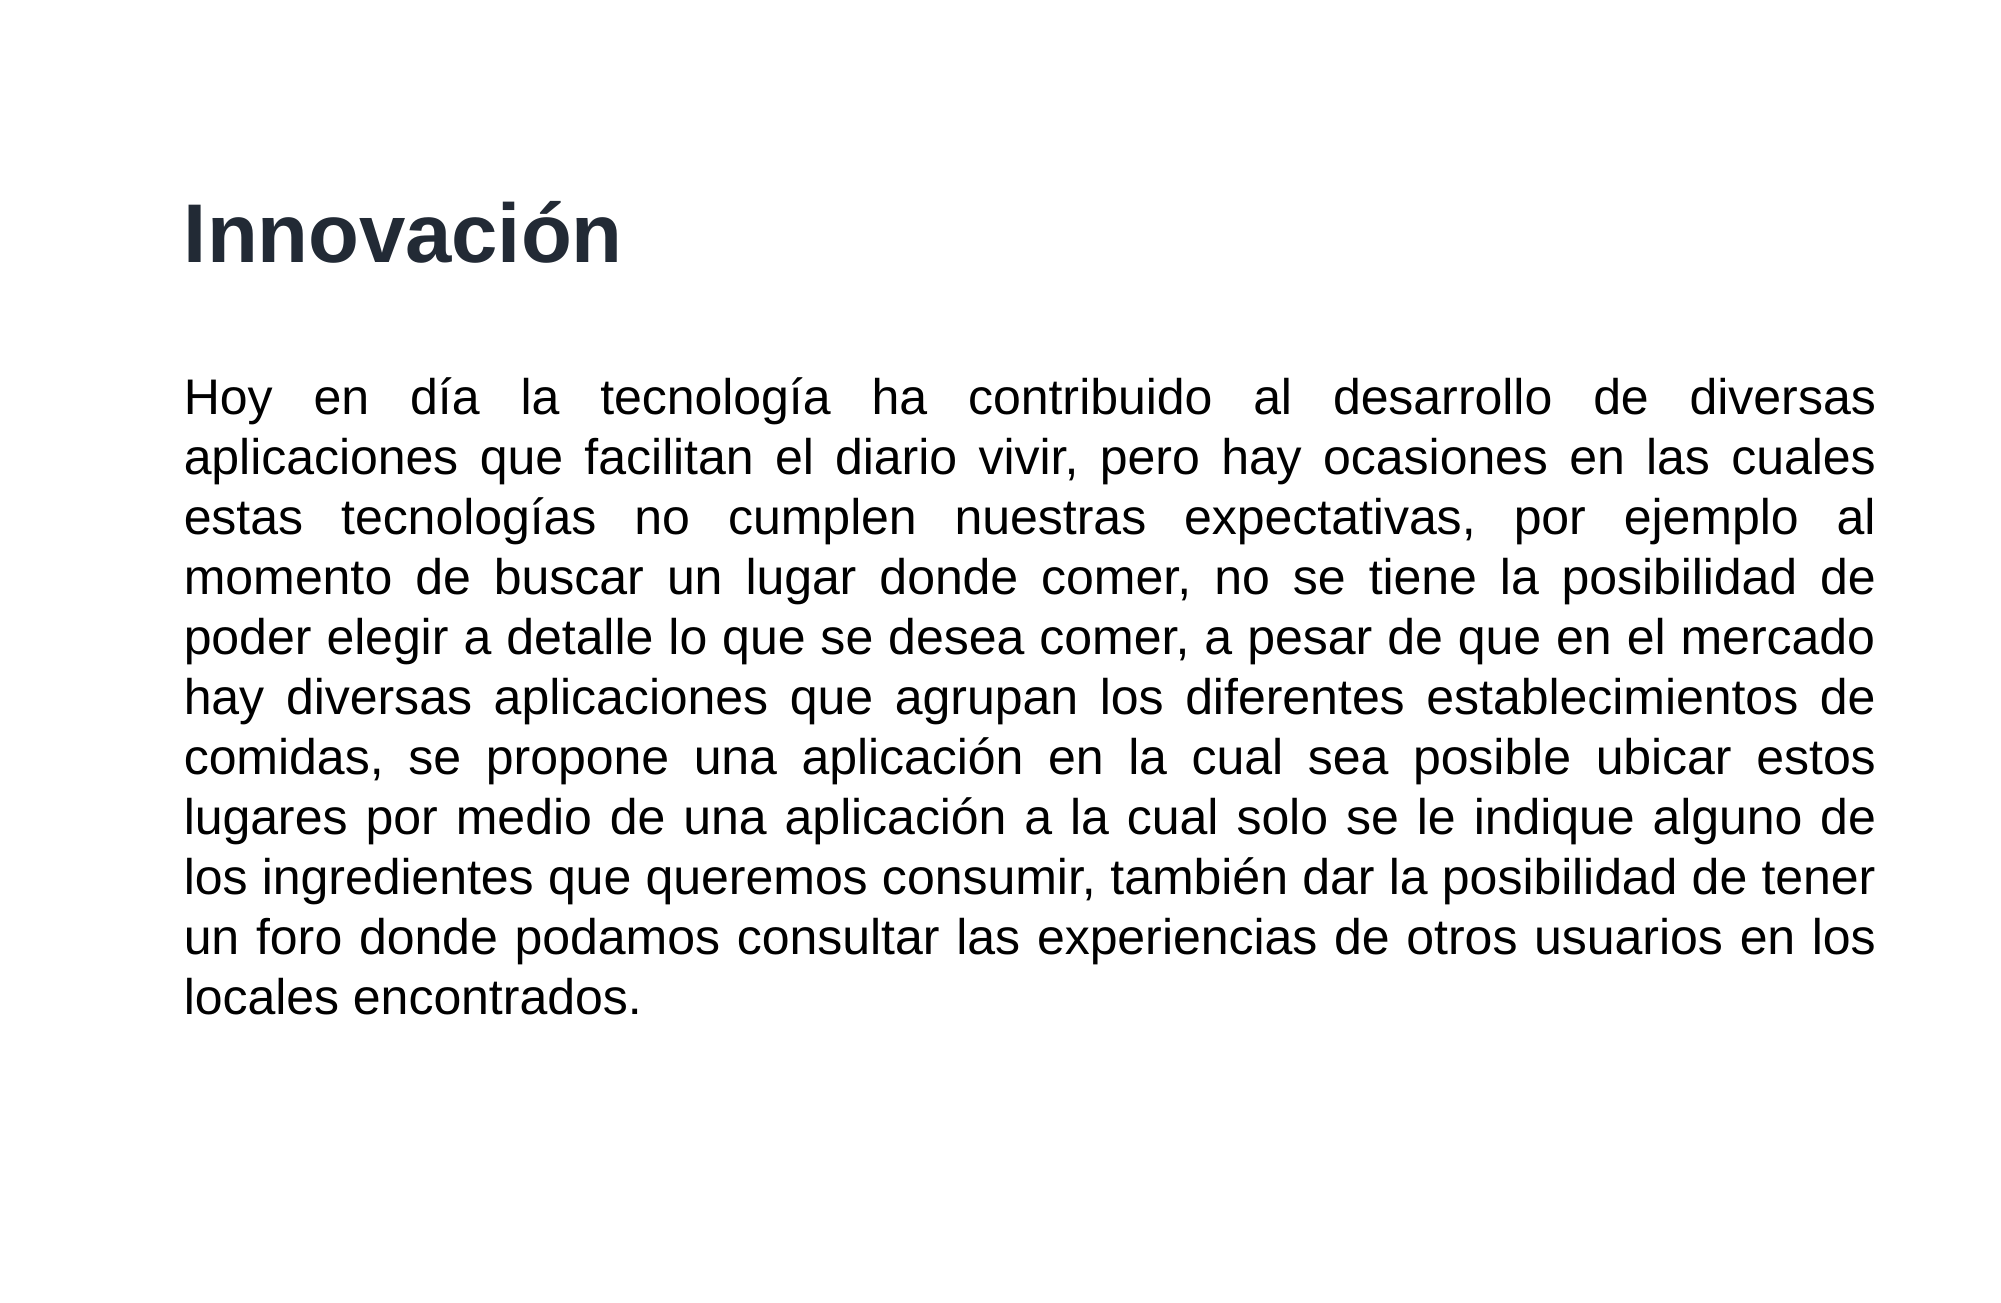

Innovación
Hoy en día la tecnología ha contribuido al desarrollo de diversas aplicaciones que facilitan el diario vivir, pero hay ocasiones en las cuales estas tecnologías no cumplen nuestras expectativas, por ejemplo al momento de buscar un lugar donde comer, no se tiene la posibilidad de poder elegir a detalle lo que se desea comer, a pesar de que en el mercado hay diversas aplicaciones que agrupan los diferentes establecimientos de comidas, se propone una aplicación en la cual sea posible ubicar estos lugares por medio de una aplicación a la cual solo se le indique alguno de los ingredientes que queremos consumir, también dar la posibilidad de tener un foro donde podamos consultar las experiencias de otros usuarios en los locales encontrados.

# TÍTULO